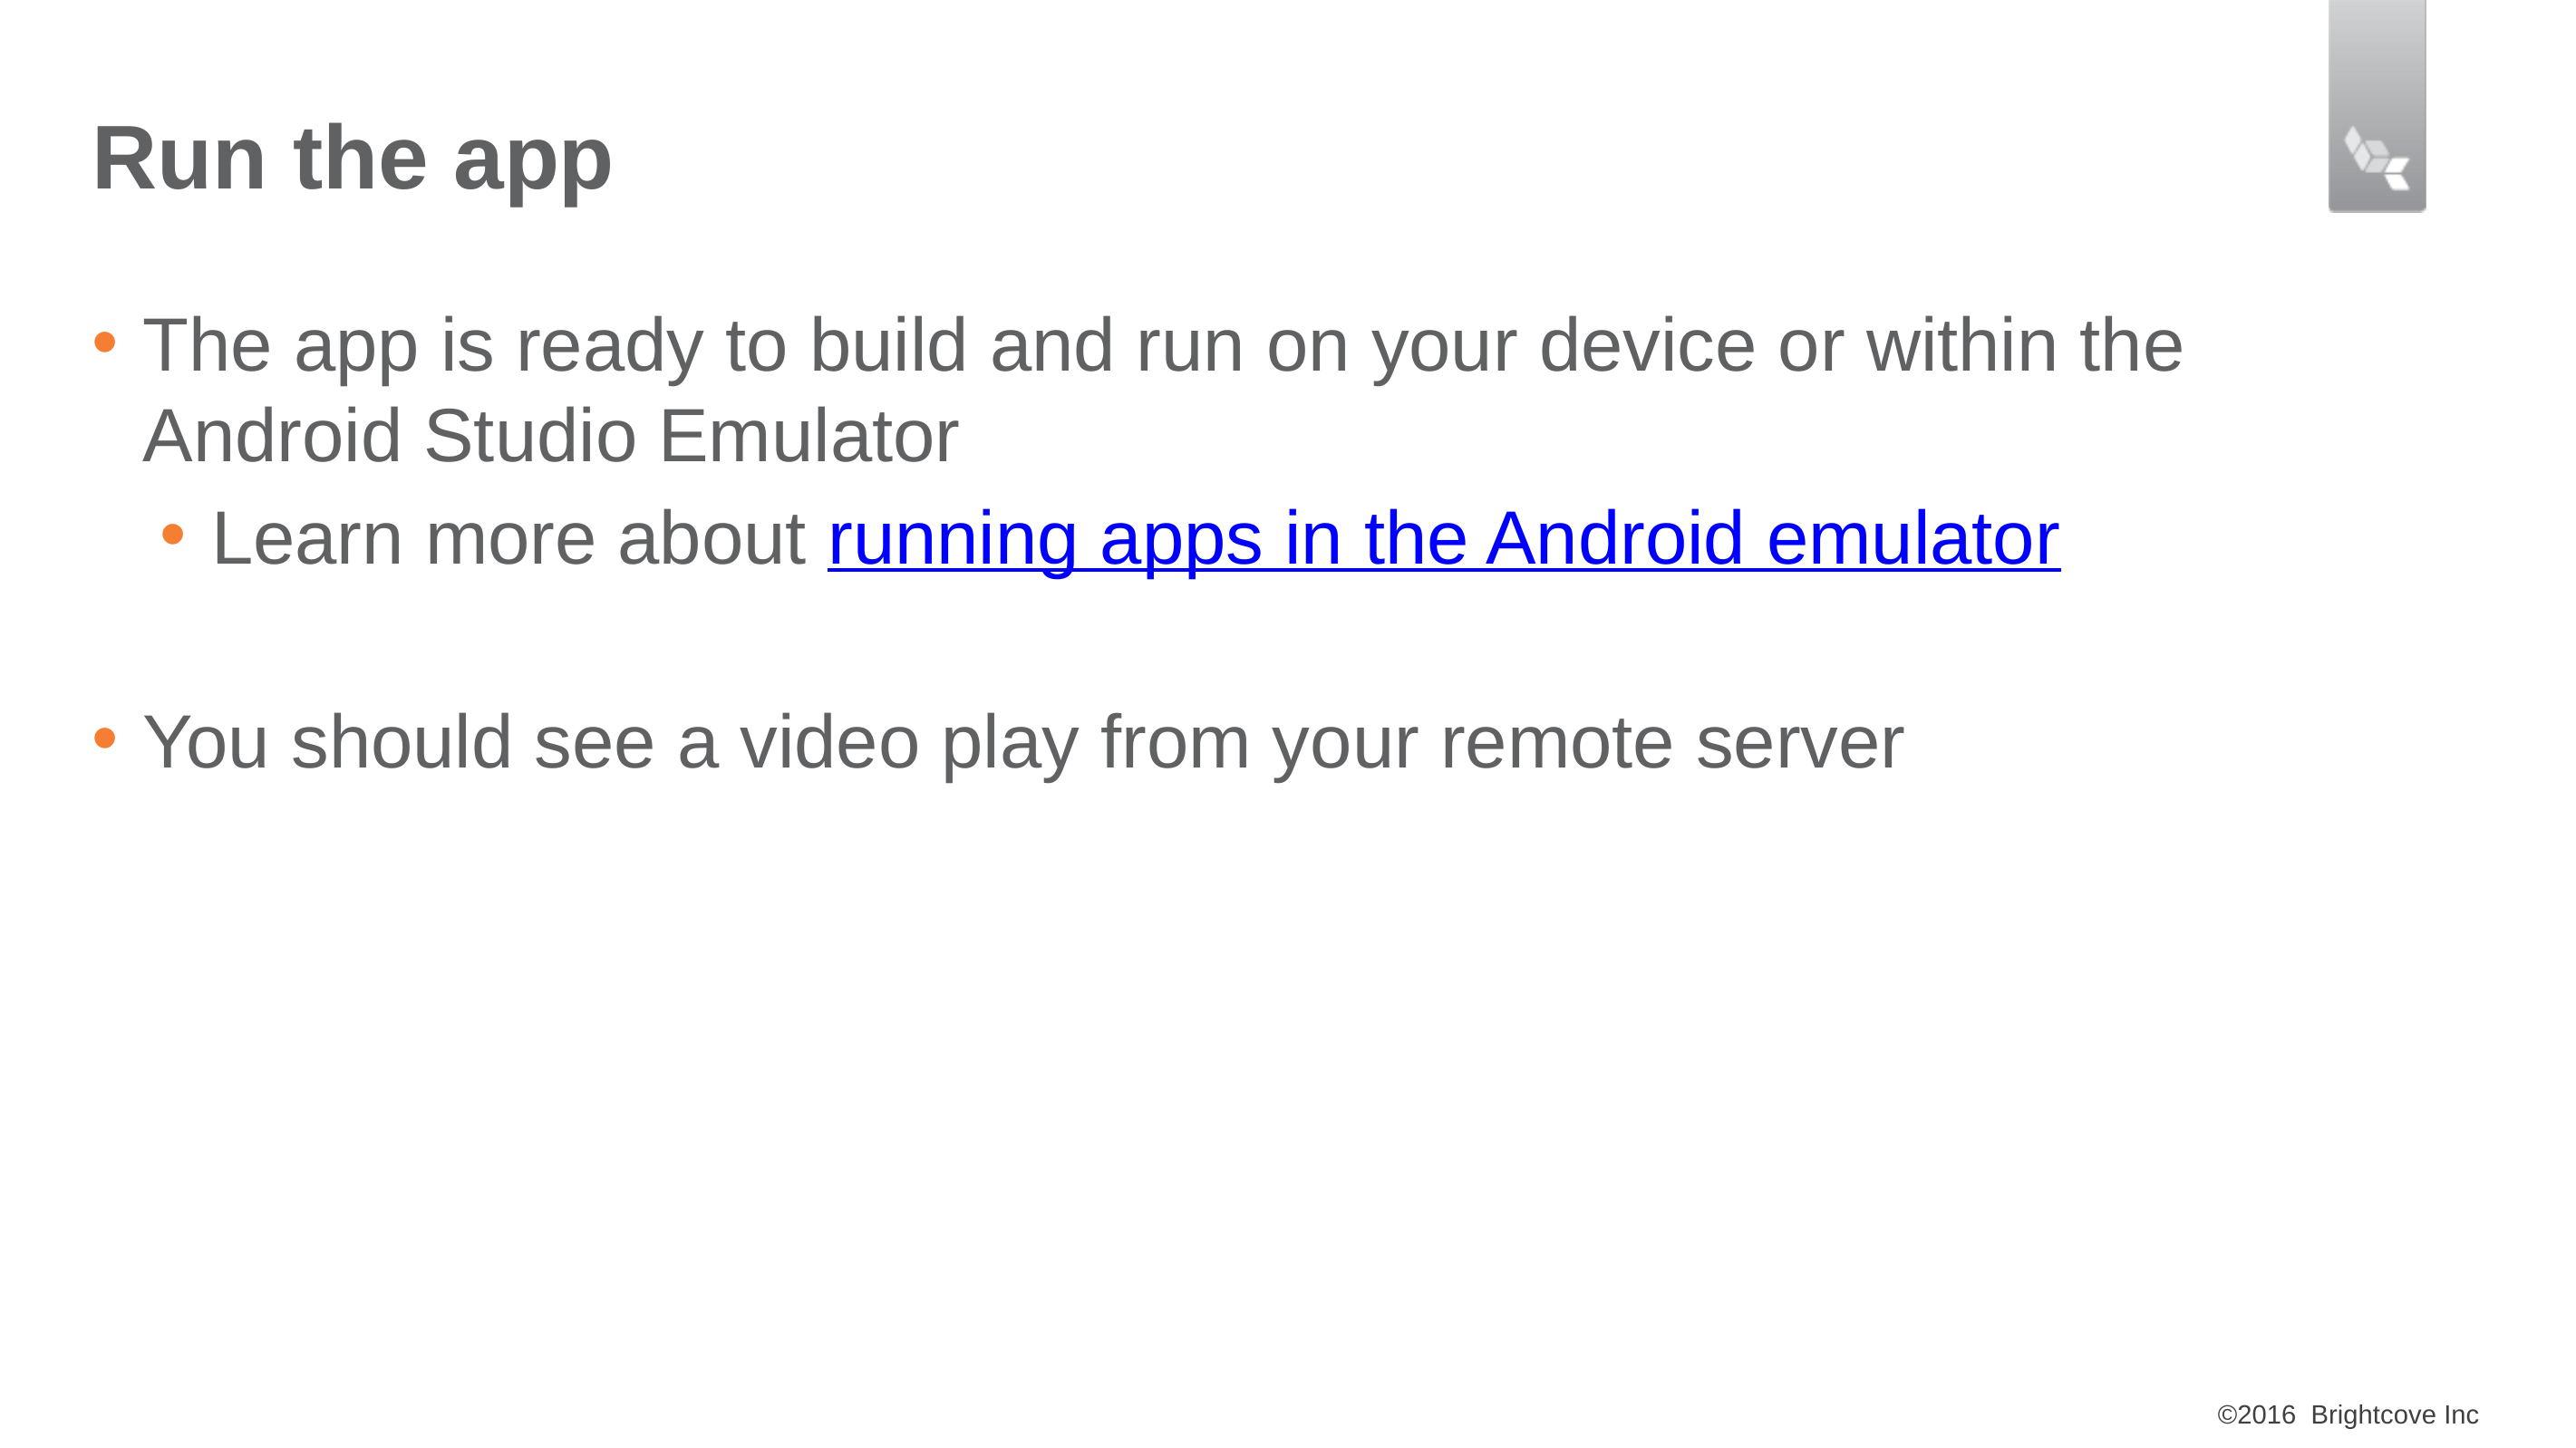

# Run the app
The app is ready to build and run on your device or within the Android Studio Emulator
Learn more about running apps in the Android emulator

You should see a video play from your remote server
32